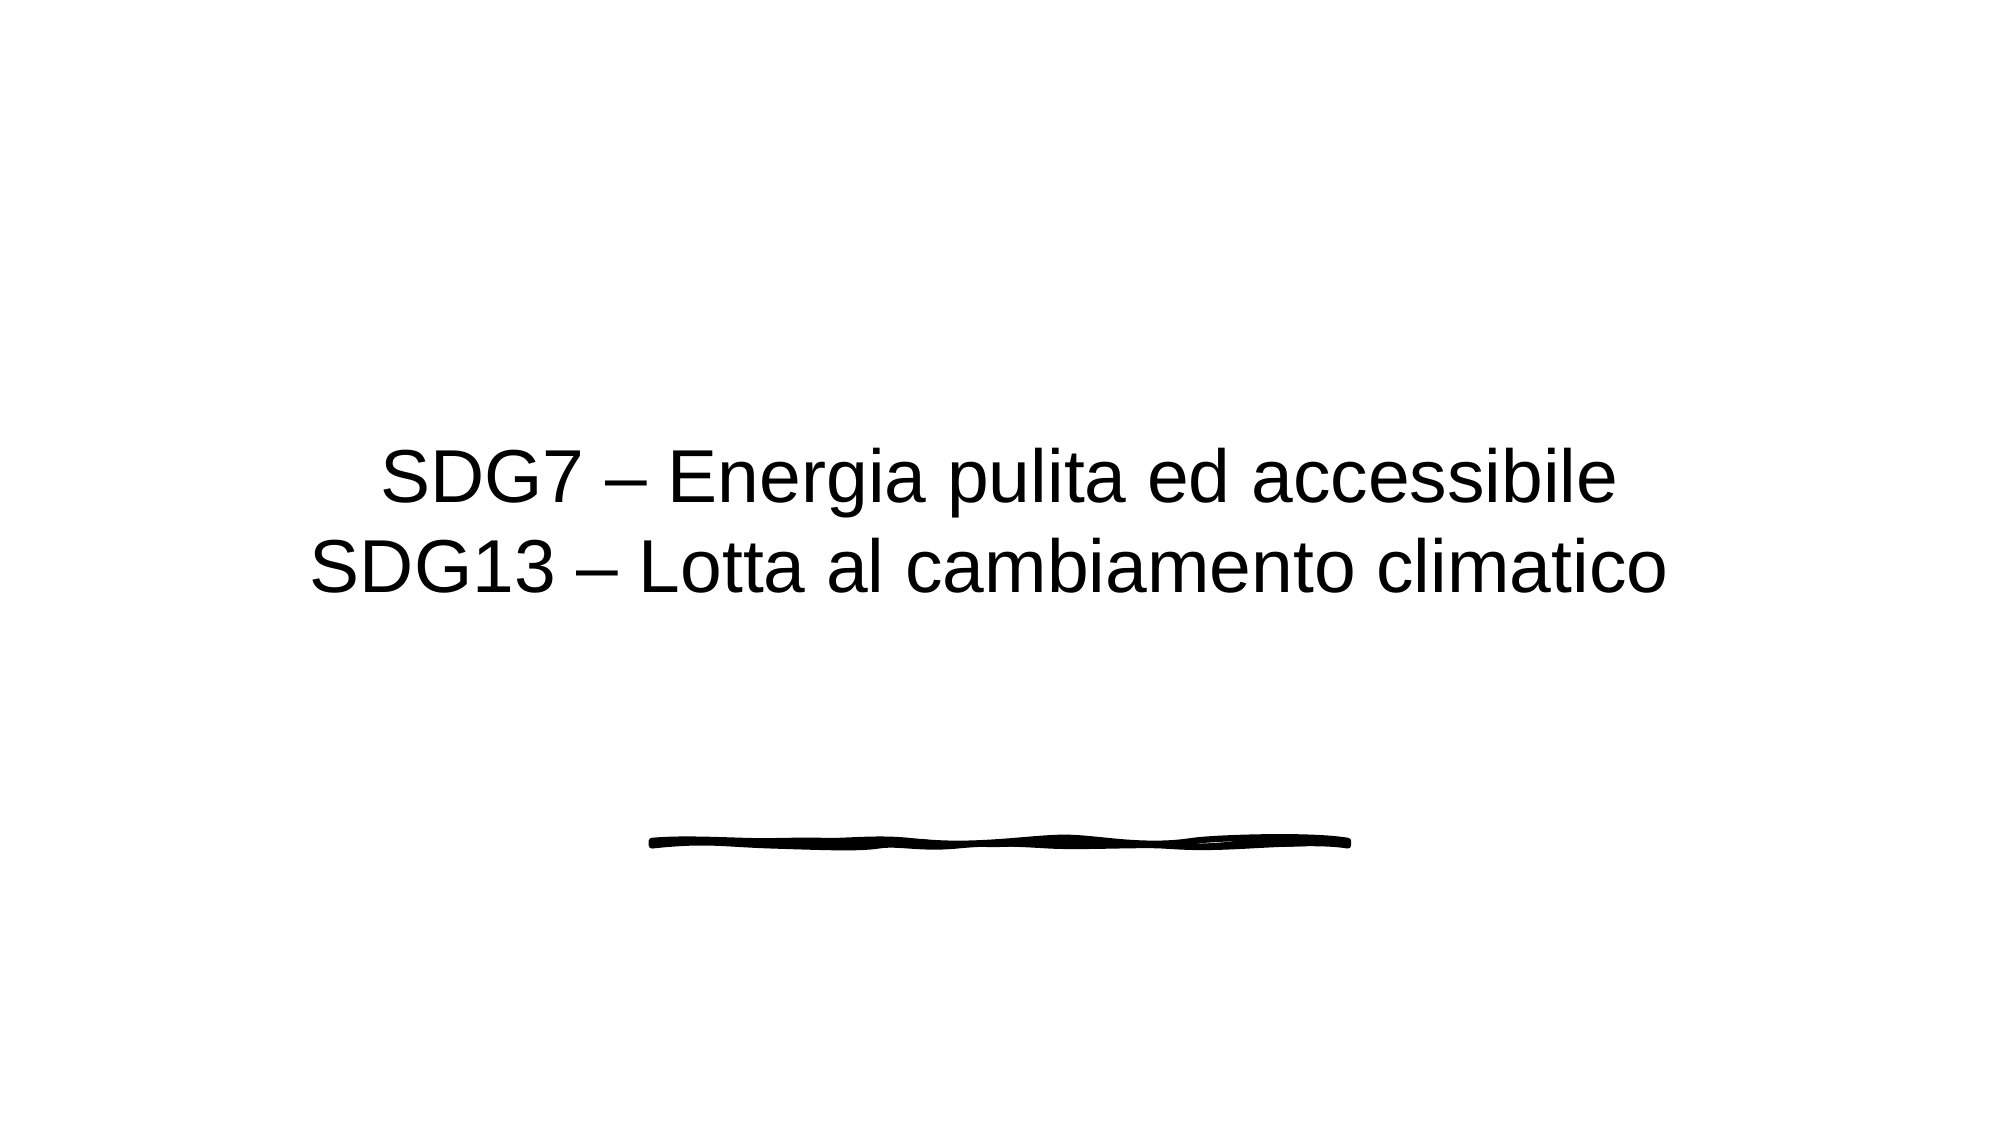

# SDG7 – Energia pulita ed accessibile SDG13 – Lotta al cambiamento climatico